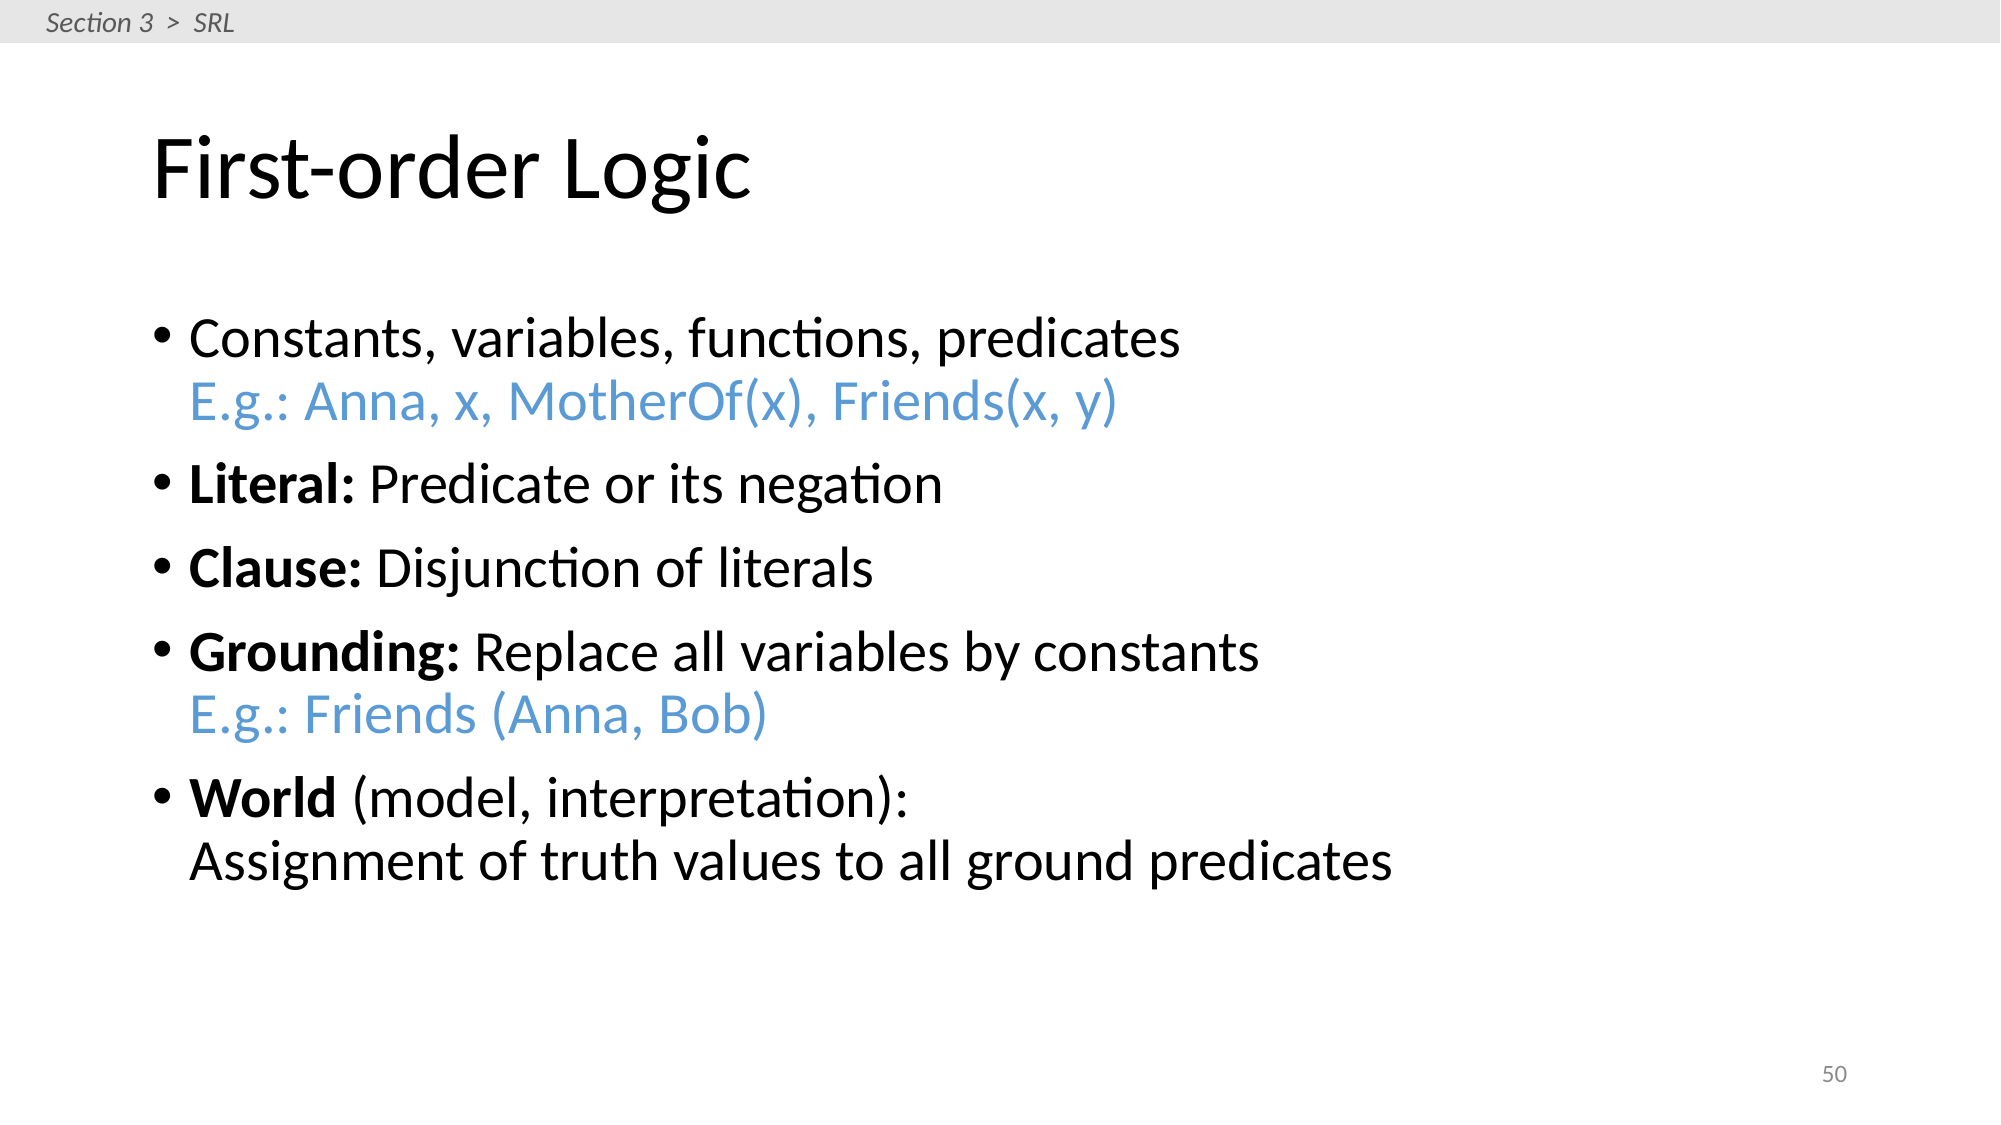

Section 3  >  SRL
# First-order Logic
Constants, variables, functions, predicates
E.g.: Anna, x, MotherOf(x), Friends(x, y)
Literal: Predicate or its negation
Clause: Disjunction of literals
Grounding: Replace all variables by constants
E.g.: Friends (Anna, Bob)
World (model, interpretation):
Assignment of truth values to all ground predicates
50